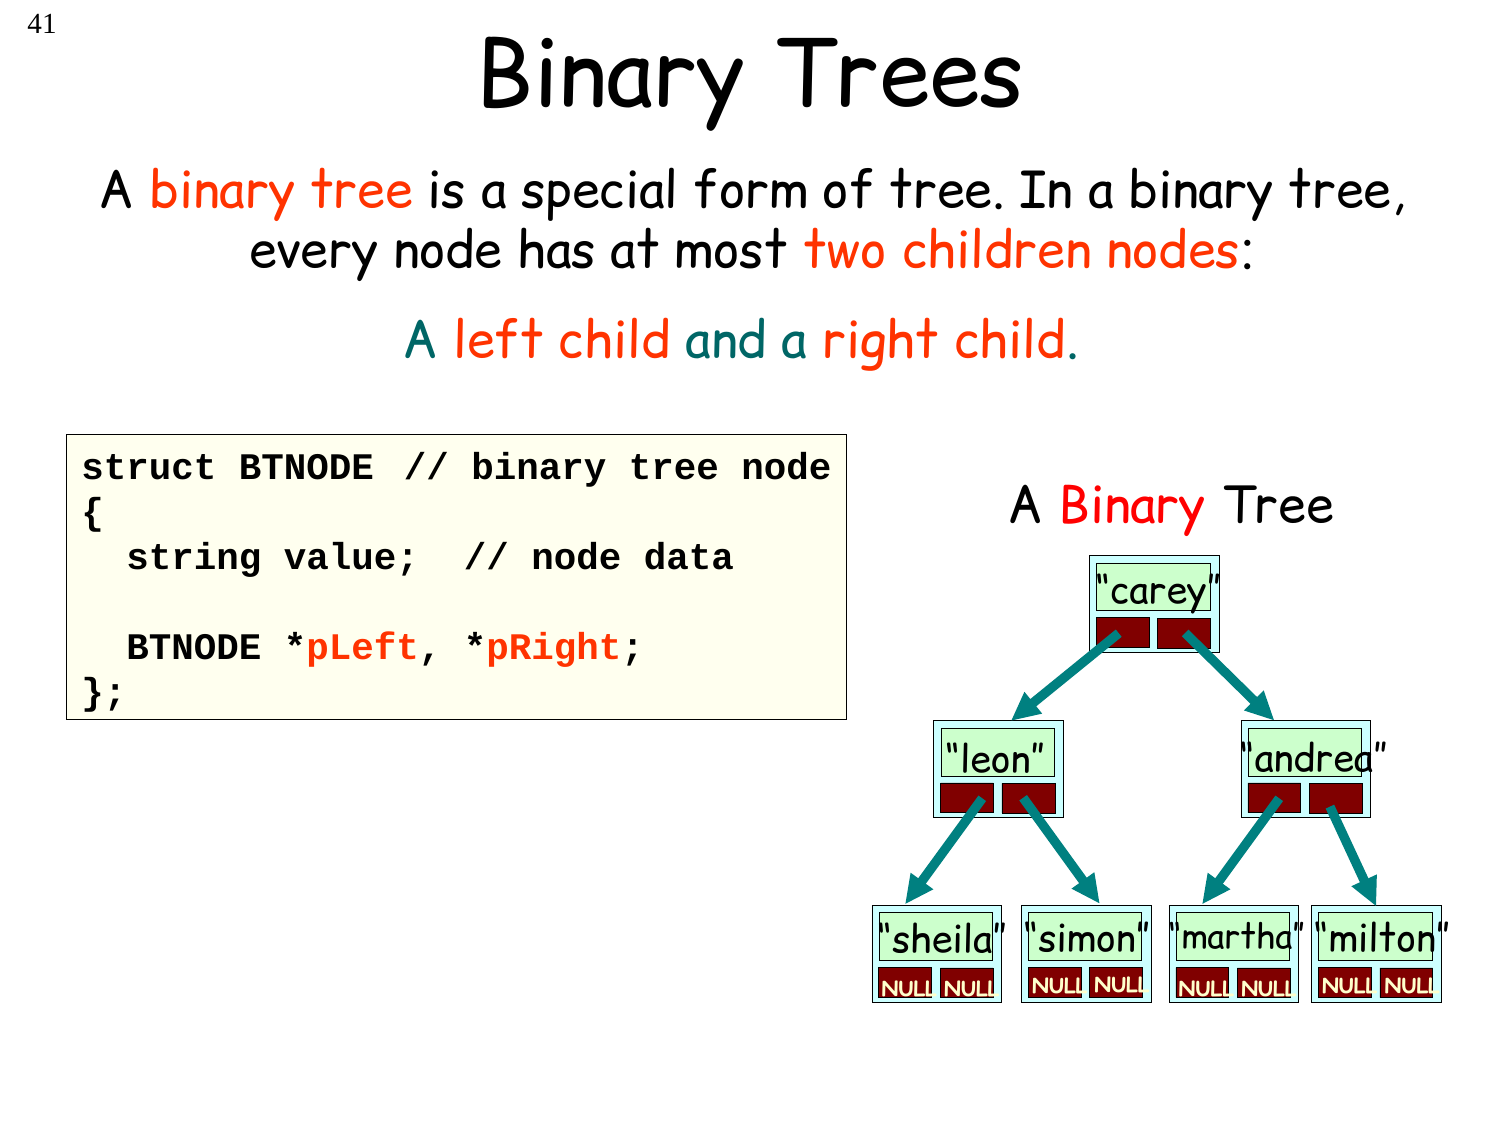

# Binary Trees
41
A binary tree is a special form of tree. In a binary tree, every node has at most two children nodes:
A left child and a right child.
struct BTNODE	 // binary tree node
{
  string value;  // node data

  BTNODE *pLeft, *pRight;
};
A Binary Tree

“carey”

“andrea”
“leon”

“martha”
NULL
NULL

“milton”
NULL
NULL
“simon”
“sheila”
NULL
NULL
NULL
NULL